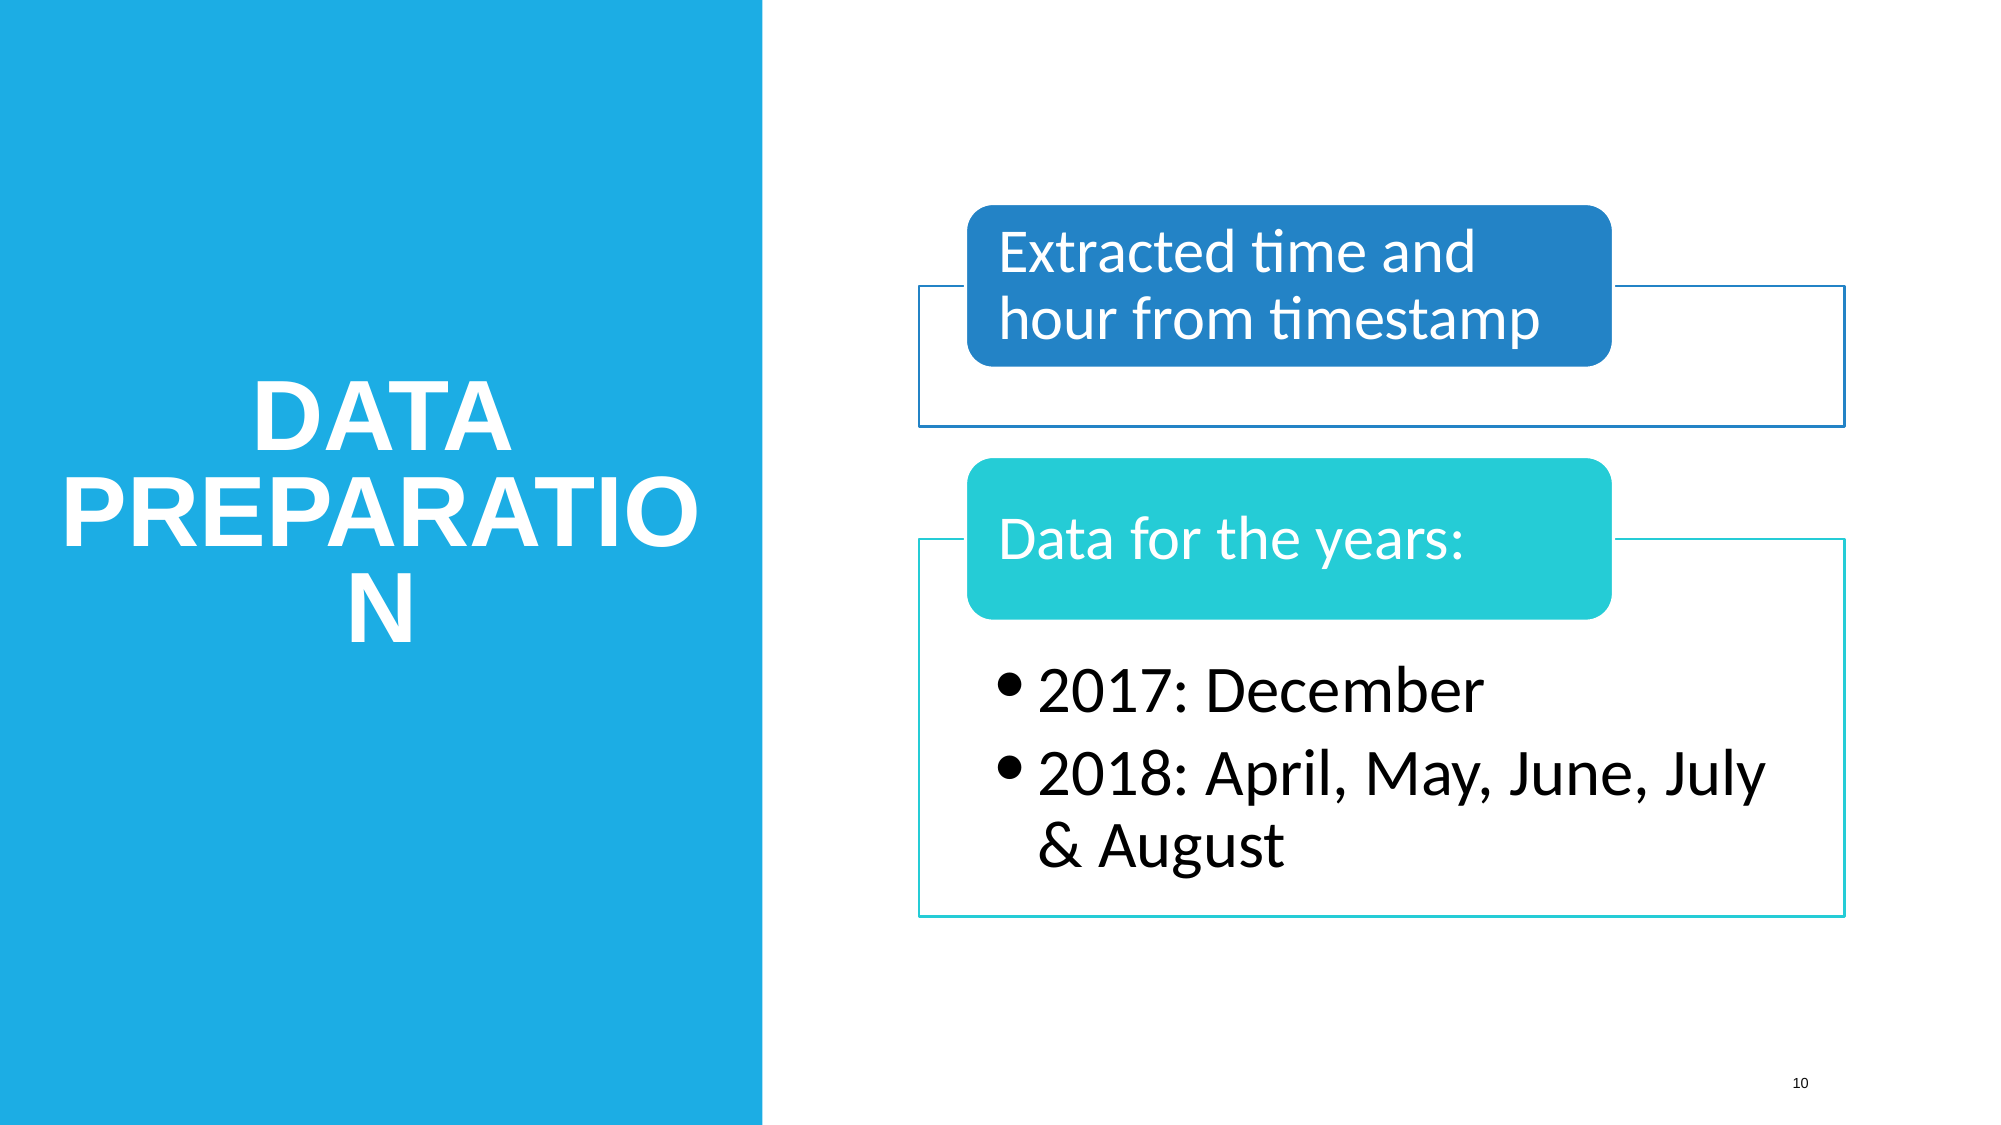

# DATA PREPARATION

Extracted time and hour from timestamp

Data for the years:

2017: December
2018: April, May, June, July & August
10